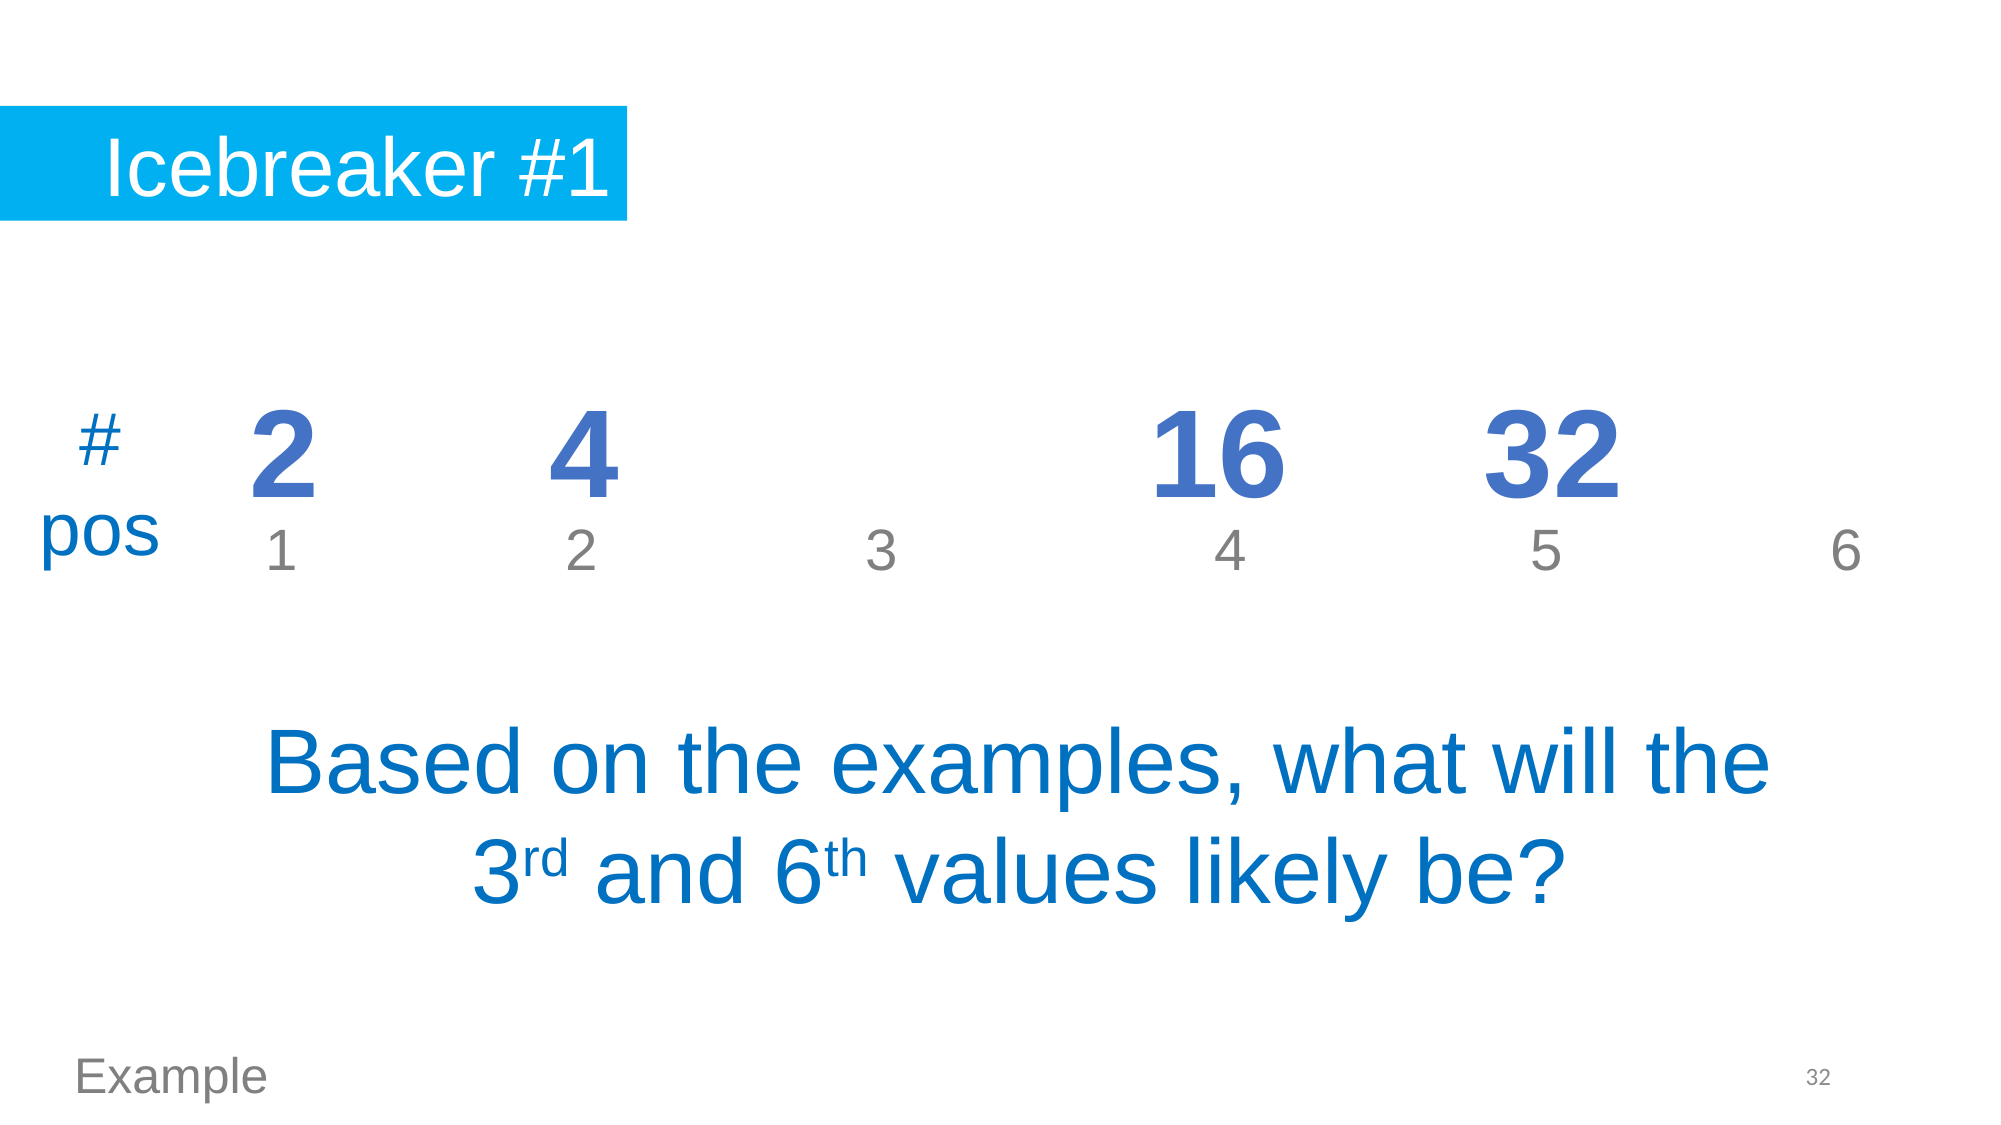

Icebreaker #1
2		4		 		16		 32
 1		 2		 3		    4		     5		     6
#
pos
Based on the examples, what will the 3rd and 6th values likely be?
Example
32